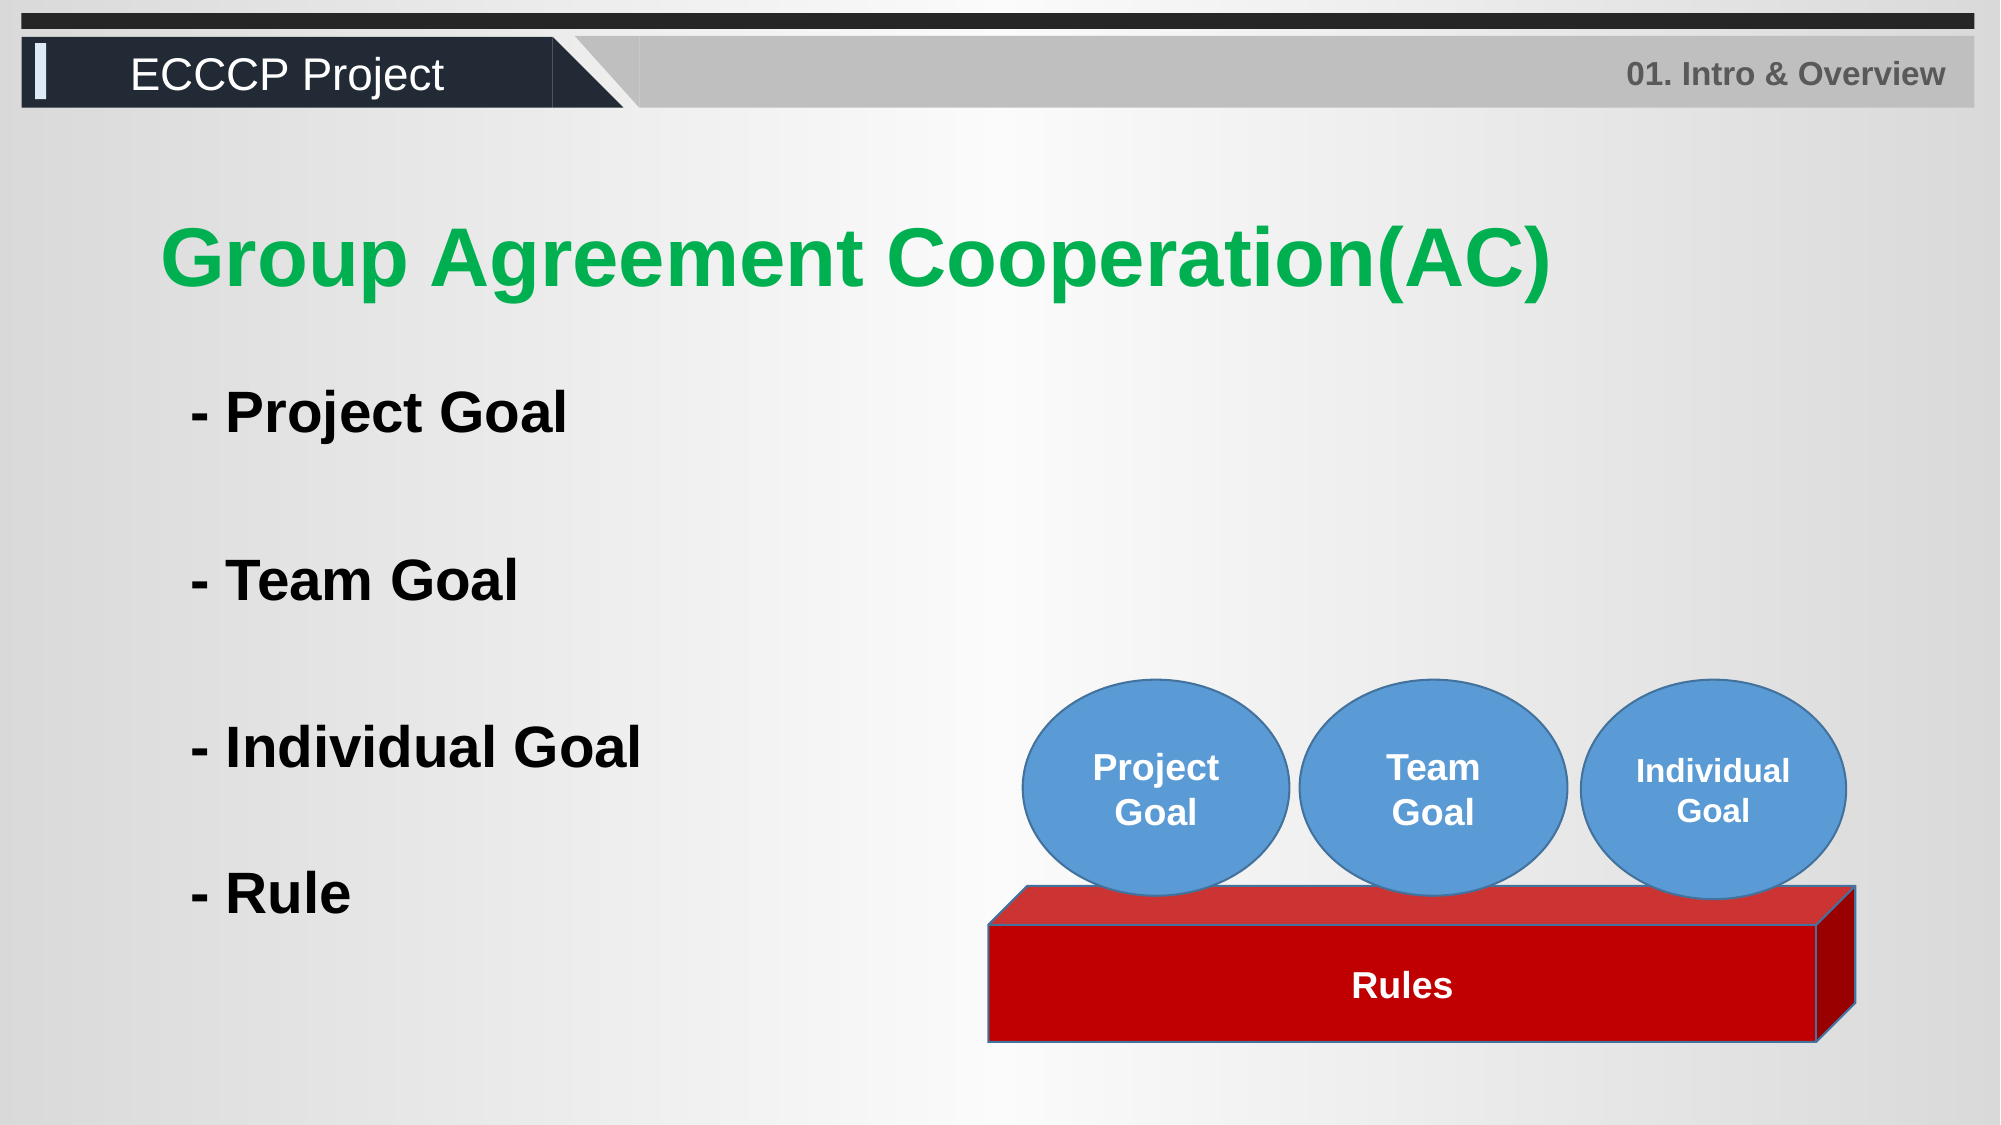

ECCCP Project

01. Intro & Overview
Group Agreement Cooperation(AC)
- Project Goal

- Team Goal

- Individual Goal
- Rule

Project
Goal
Team
Goal
Individual
Goal
Rules